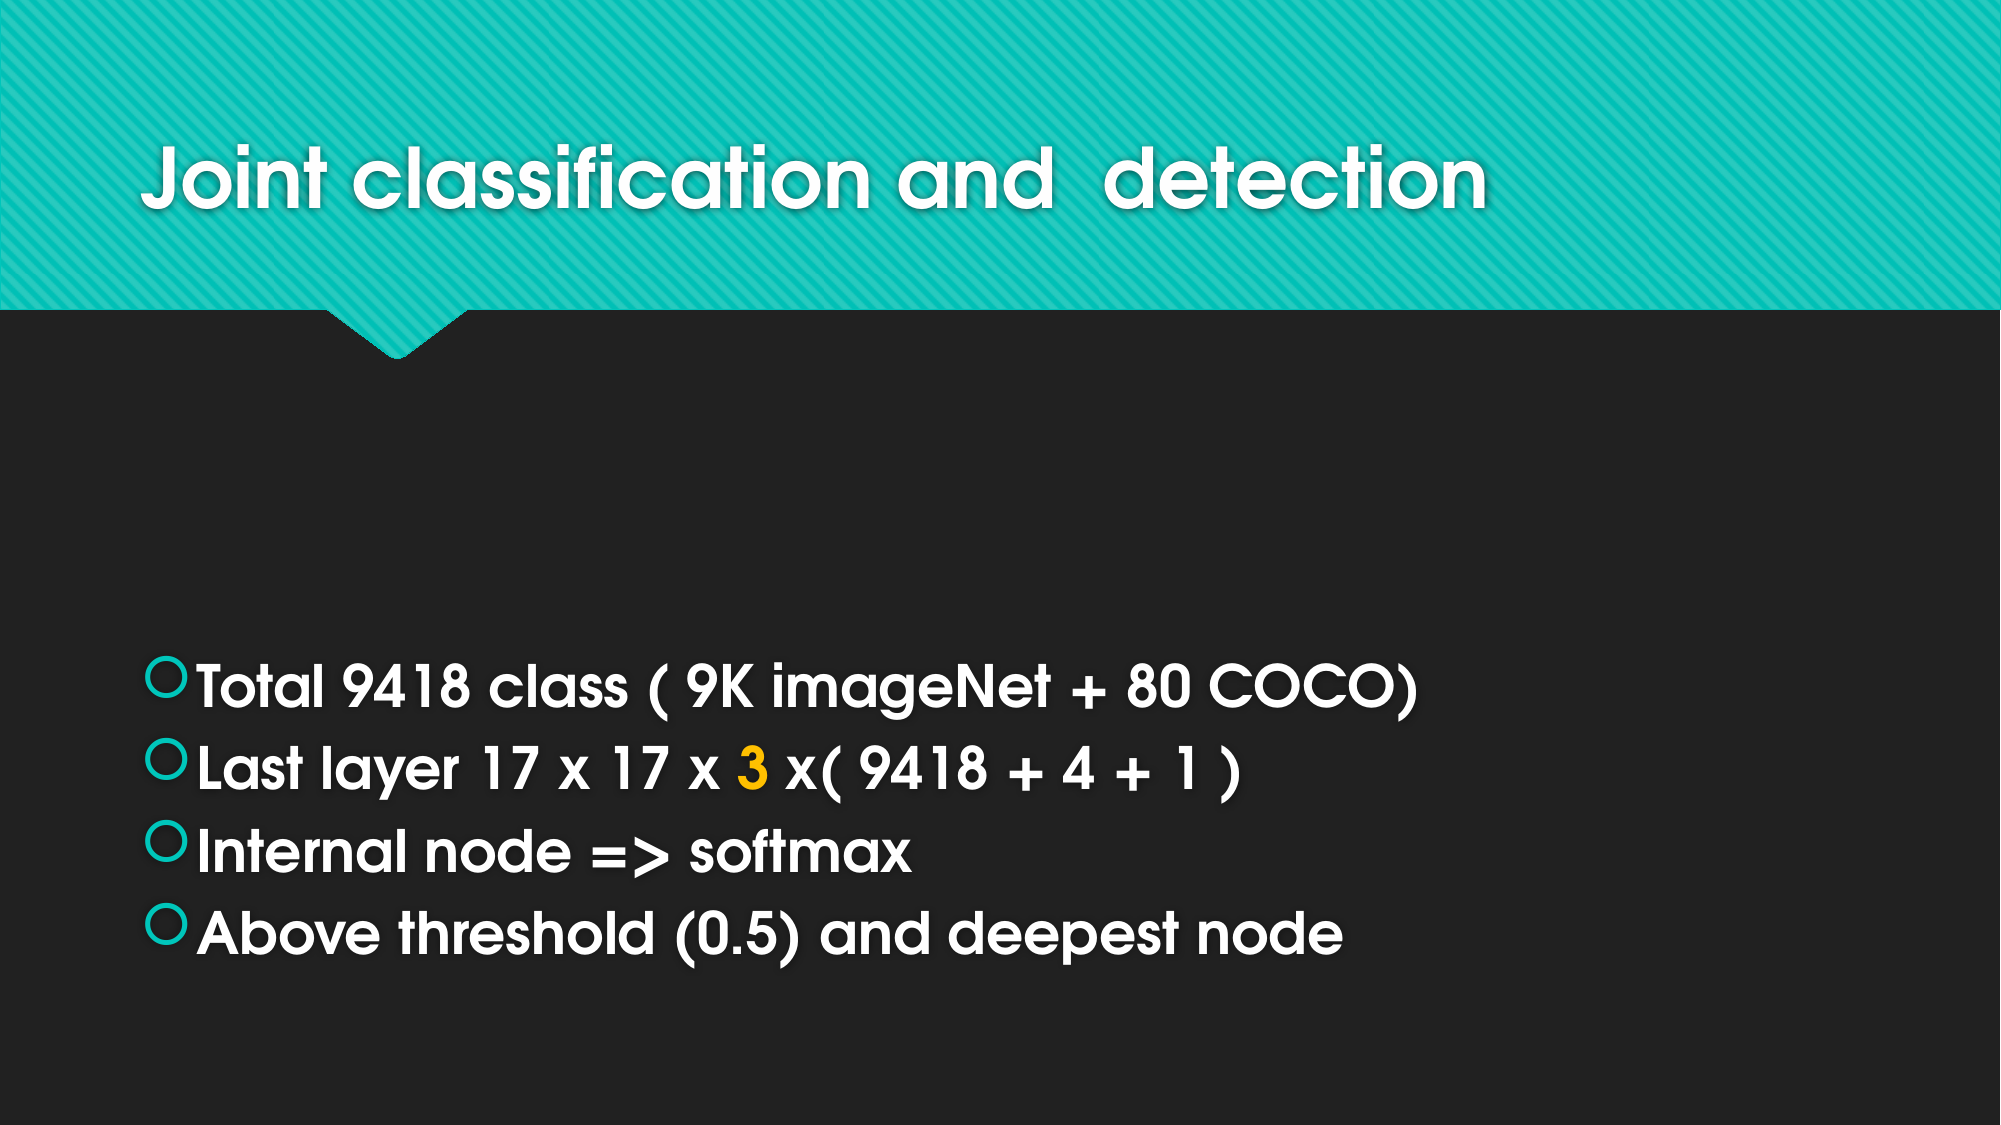

# Joint classification and  detection
Total 9418 class ( 9K imageNet + 80 COCO)
Last layer 17 x 17 x 3 x( 9418 + 4 + 1 )
Internal node => softmax
Above threshold (0.5) and deepest node